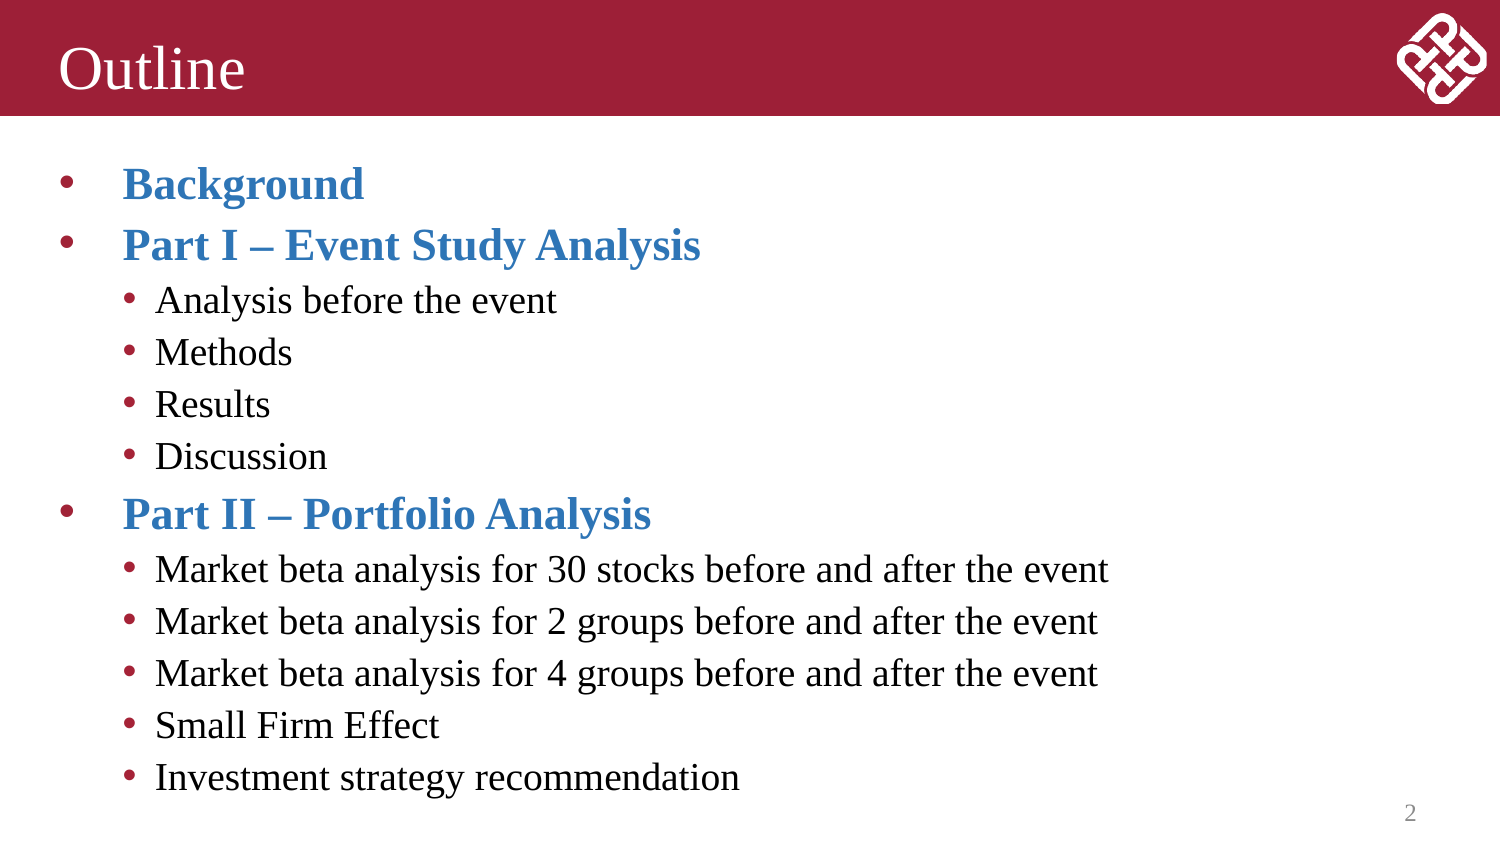

# Outline
Background
Part I – Event Study Analysis
Analysis before the event
Methods
Results
Discussion
Part II – Portfolio Analysis
Market beta analysis for 30 stocks before and after the event
Market beta analysis for 2 groups before and after the event
Market beta analysis for 4 groups before and after the event
Small Firm Effect
Investment strategy recommendation

2